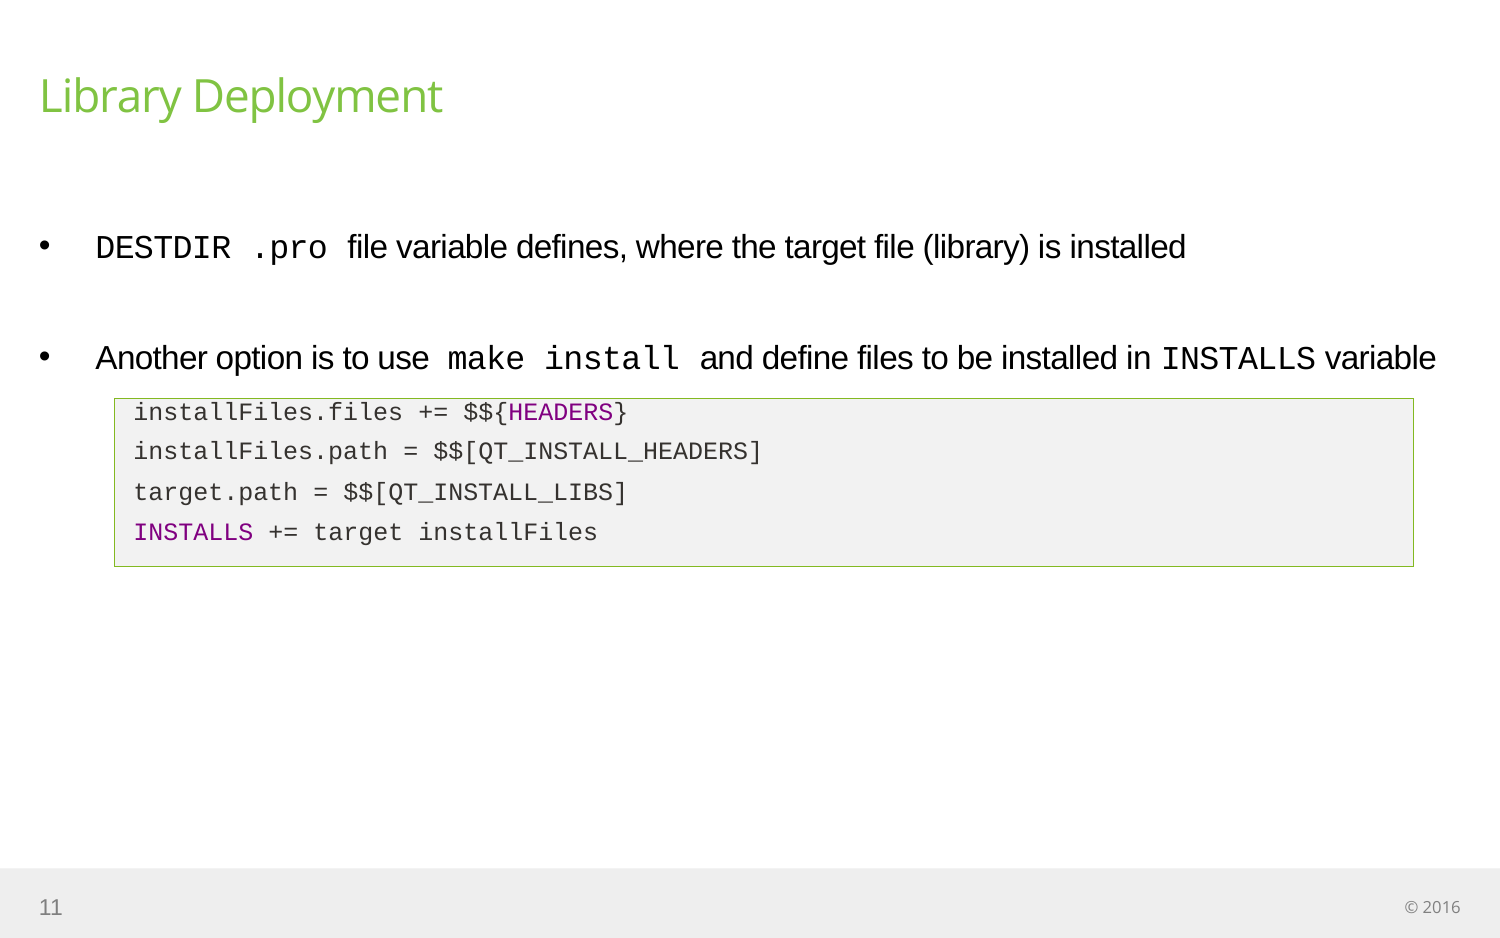

# Library Deployment
DESTDIR .pro file variable defines, where the target file (library) is installed

Another option is to use  make install and define files to be installed in INSTALLS variable

installFiles.files += $${HEADERS}
installFiles.path = $$[QT_INSTALL_HEADERS]
target.path = $$[QT_INSTALL_LIBS]
INSTALLS += target installFiles
11
© 2016